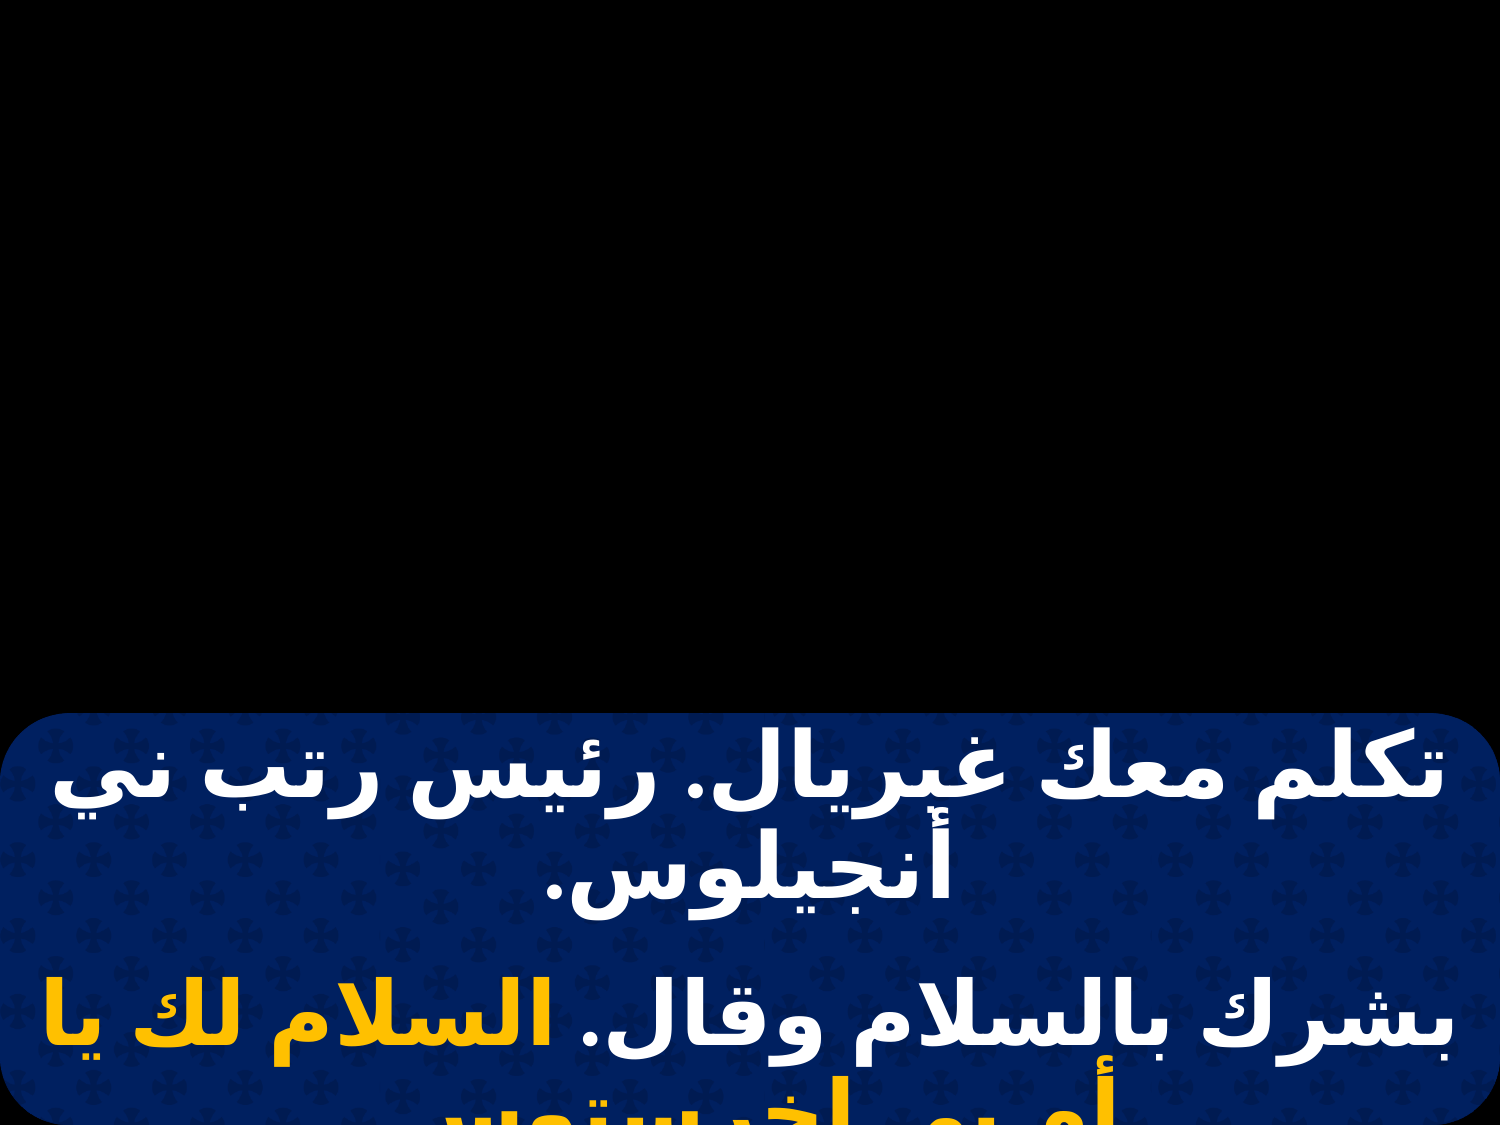

| تكلم معك غبريال. رئيس رتب ني أنجيلوس. |
| --- |
|  |
| بشرك بالسلام وقال. السلام لك يا أم بي إخرستوس. |